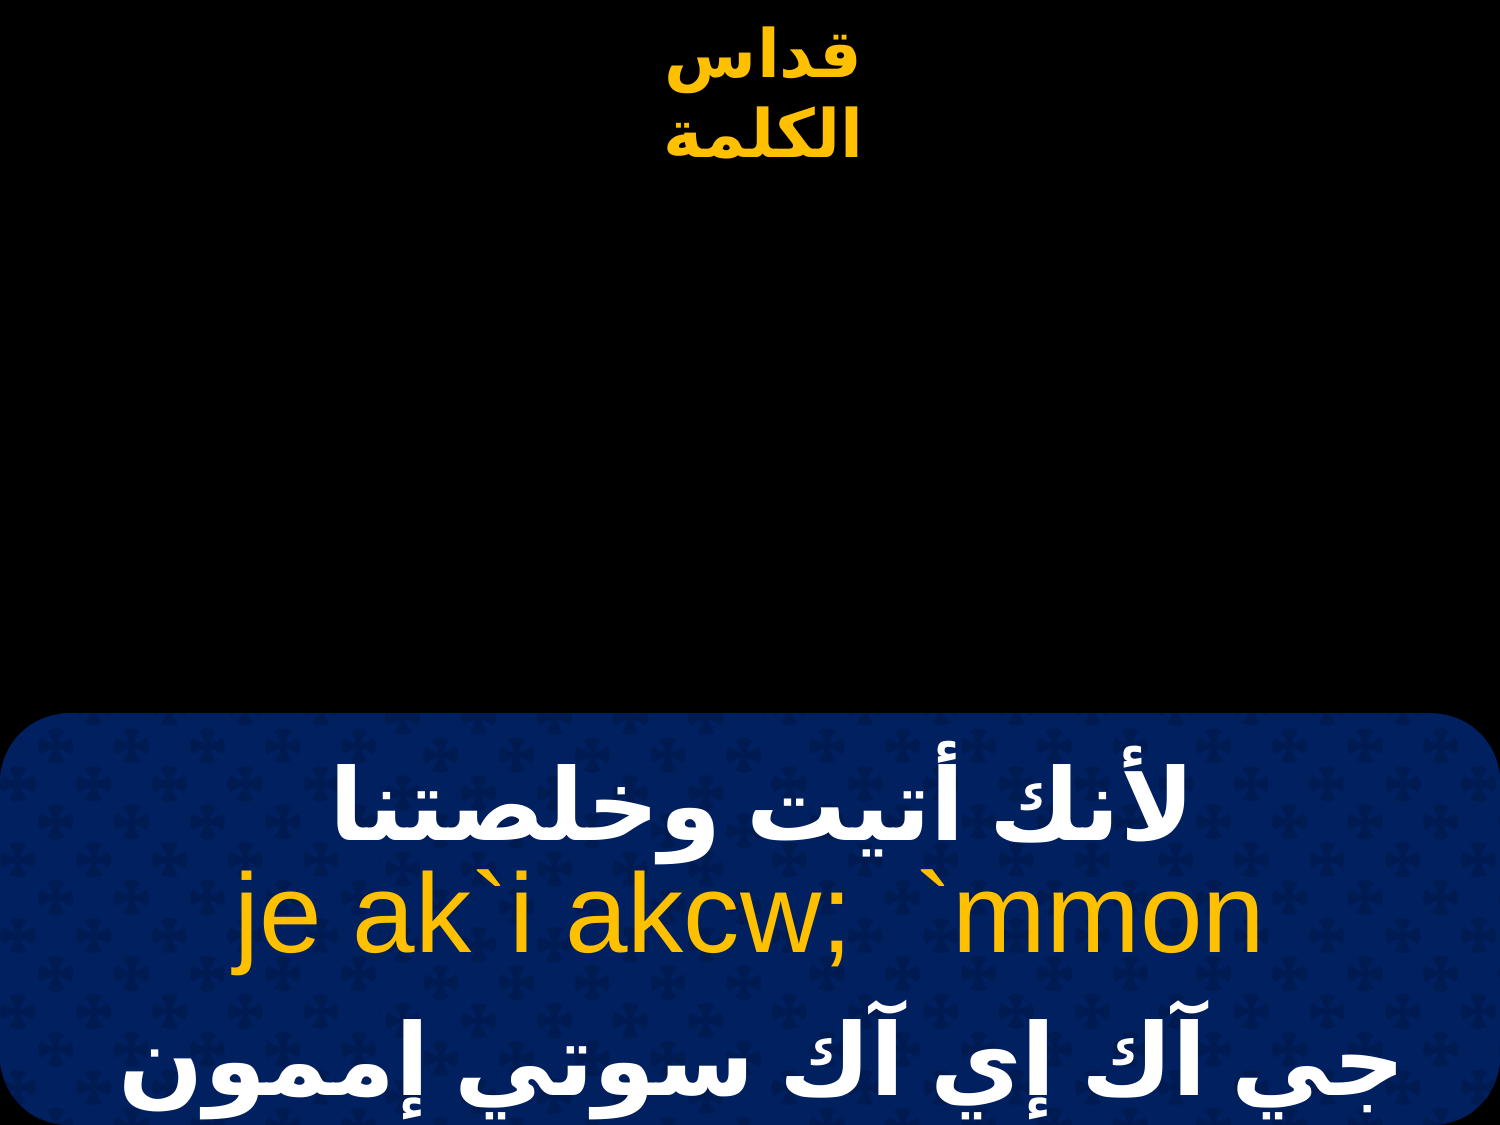

# لأنك أتيت وخلصتنا
je ak`i akcw;  `mmon
جي آك إي آك سوتي إممون